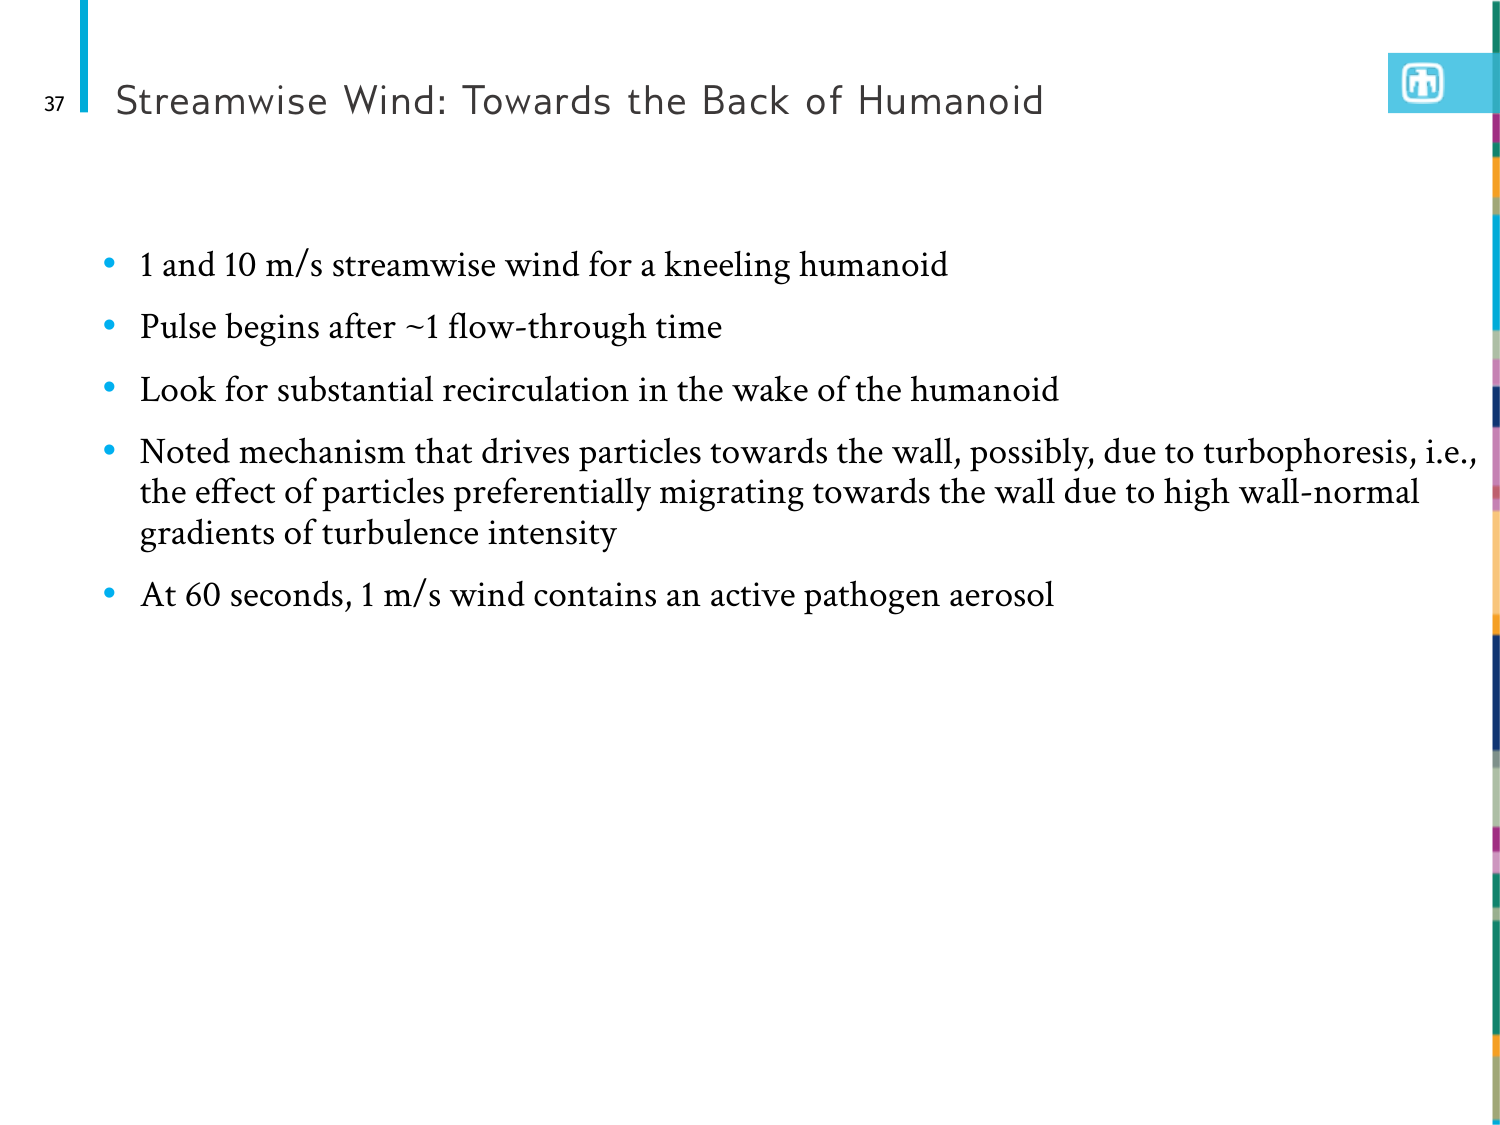

# Streamwise Wind: Towards the Back of Humanoid
37
1 and 10 m/s streamwise wind for a kneeling humanoid
Pulse begins after ~1 flow-through time
Look for substantial recirculation in the wake of the humanoid
Noted mechanism that drives particles towards the wall, possibly, due to turbophoresis, i.e., the effect of particles preferentially migrating towards the wall due to high wall-normal gradients of turbulence intensity
At 60 seconds, 1 m/s wind contains an active pathogen aerosol